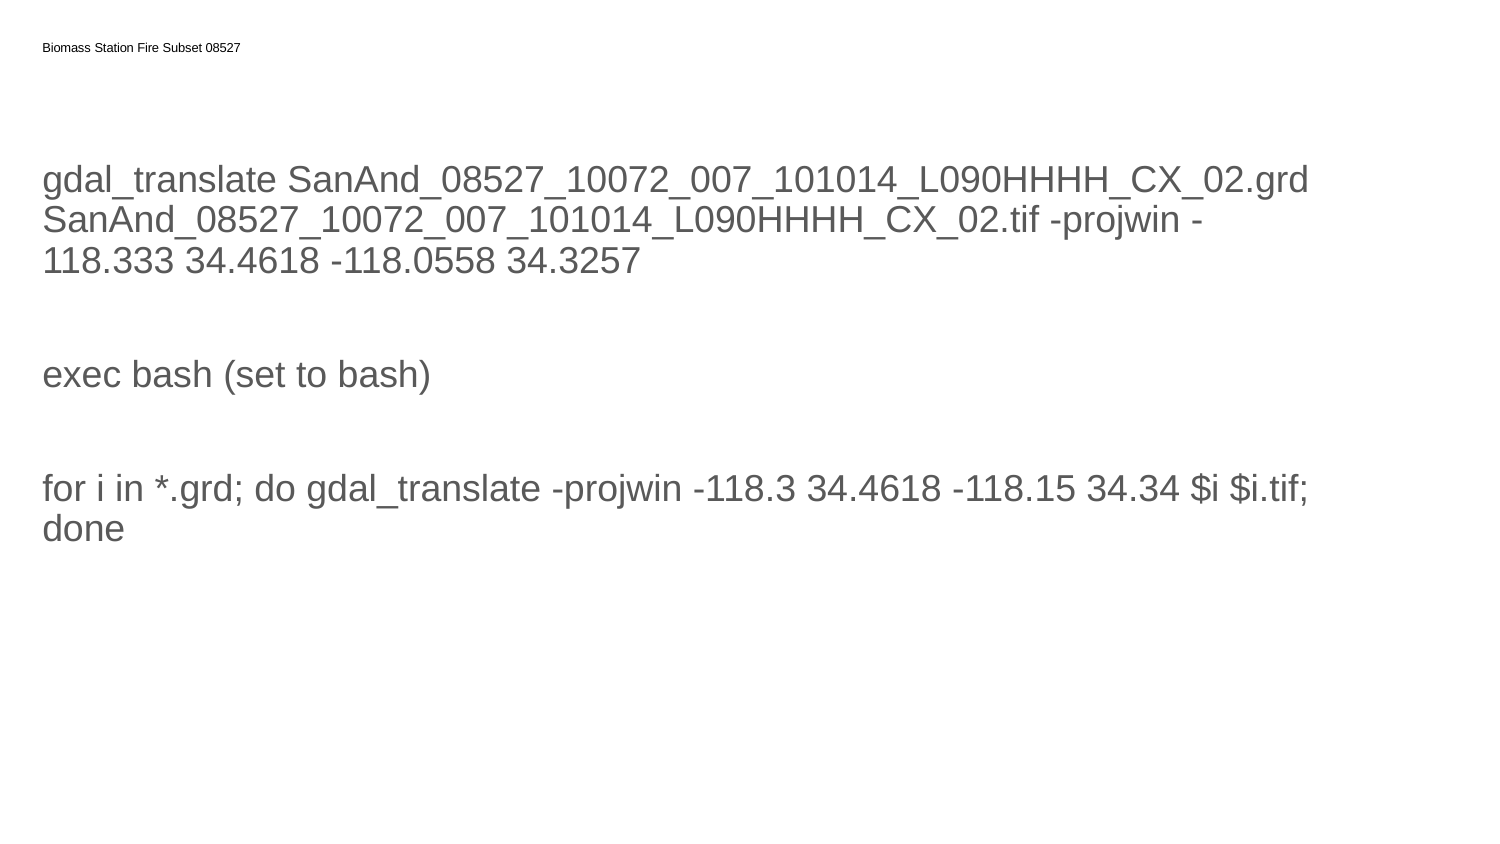

# Biomass Station Fire Subset 08527
gdal_translate SanAnd_08527_10072_007_101014_L090HHHH_CX_02.grd SanAnd_08527_10072_007_101014_L090HHHH_CX_02.tif -projwin -118.333 34.4618 -118.0558 34.3257

exec bash (set to bash)

for i in *.grd; do gdal_translate -projwin -118.3 34.4618 -118.15 34.34 $i $i.tif; done